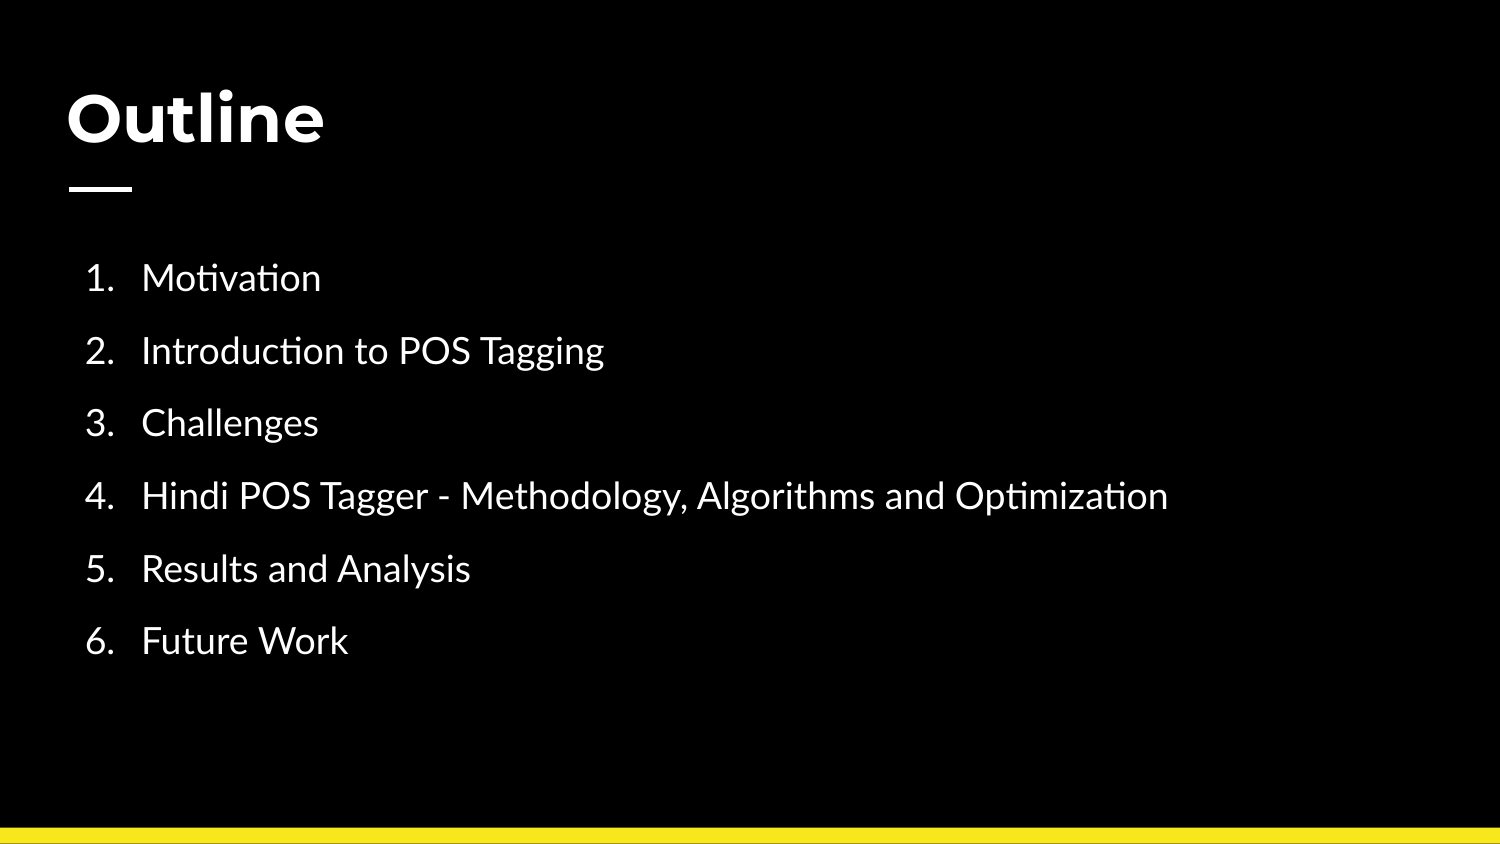

# Outline
Motivation
Introduction to POS Tagging
Challenges
Hindi POS Tagger - Methodology, Algorithms and Optimization
Results and Analysis
Future Work